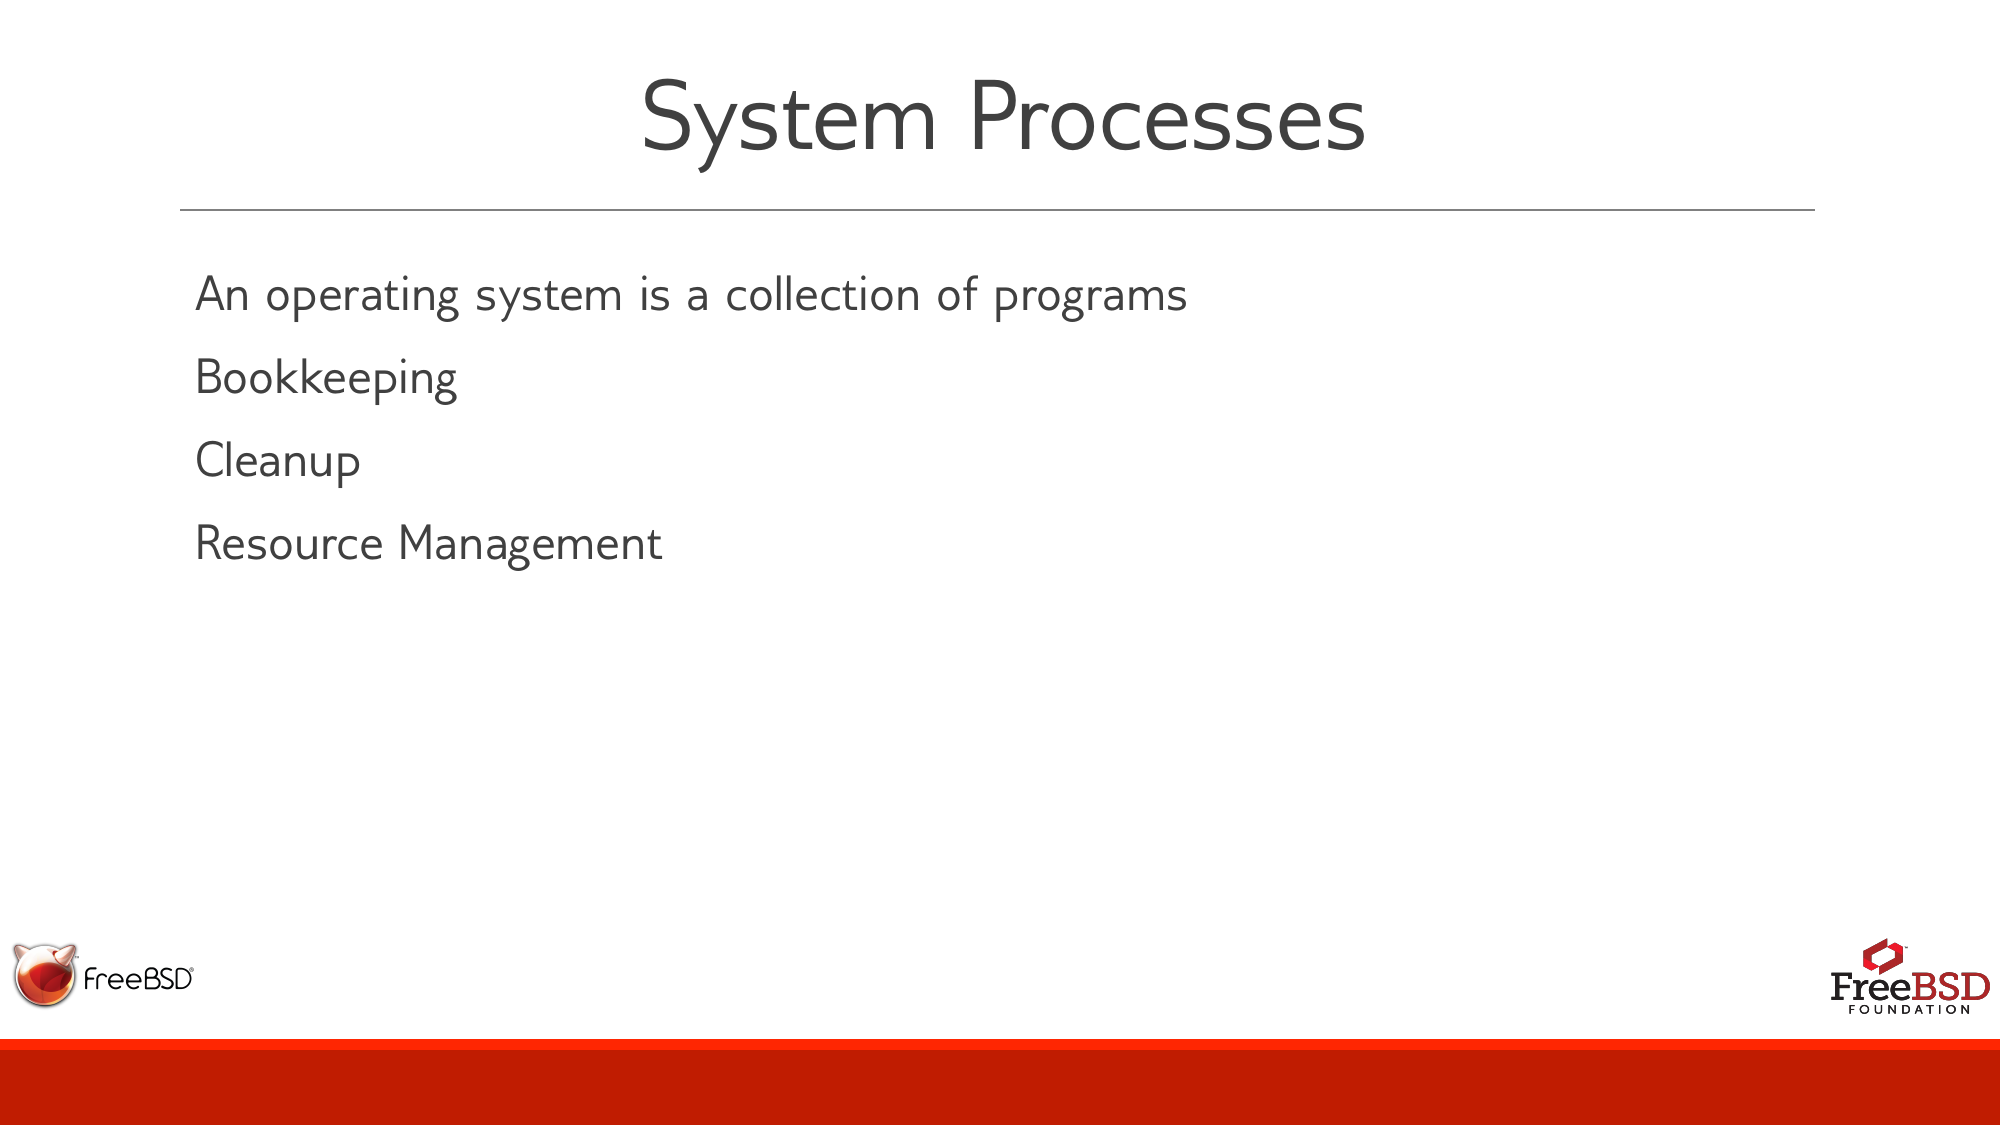

# System Processes
An operating system is a collection of programs
Bookkeeping
Cleanup
Resource Management